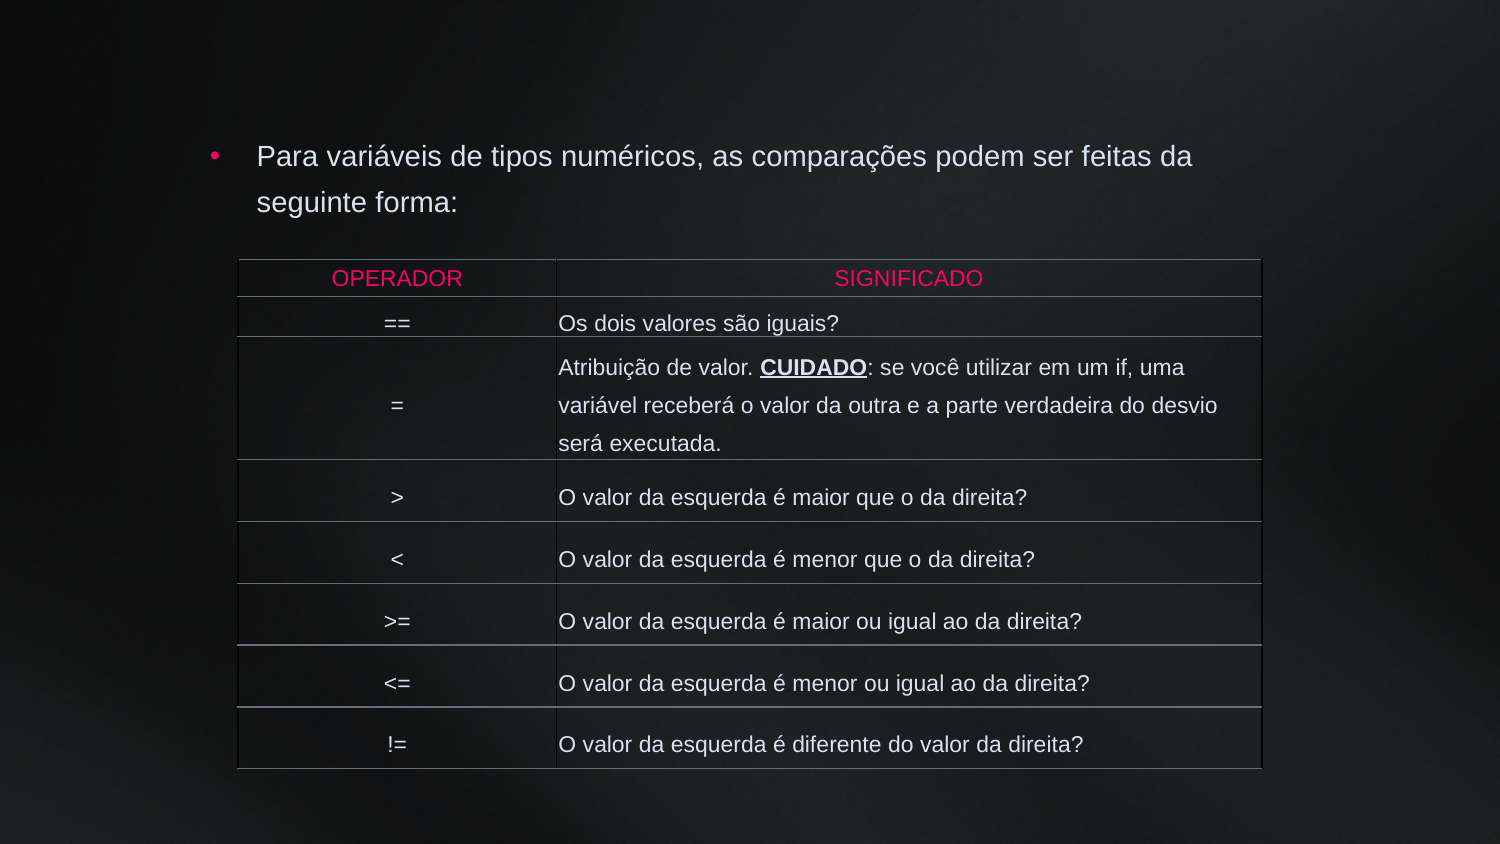

Para variáveis de tipos numéricos, as comparações podem ser feitas da seguinte forma:
| OPERADOR | SIGNIFICADO |
| --- | --- |
| == | Os dois valores são iguais? |
| = | Atribuição de valor. CUIDADO: se você utilizar em um if, uma variável receberá o valor da outra e a parte verdadeira do desvio será executada. |
| > | O valor da esquerda é maior que o da direita? |
| < | O valor da esquerda é menor que o da direita? |
| >= | O valor da esquerda é maior ou igual ao da direita? |
| <= | O valor da esquerda é menor ou igual ao da direita? |
| != | O valor da esquerda é diferente do valor da direita? |